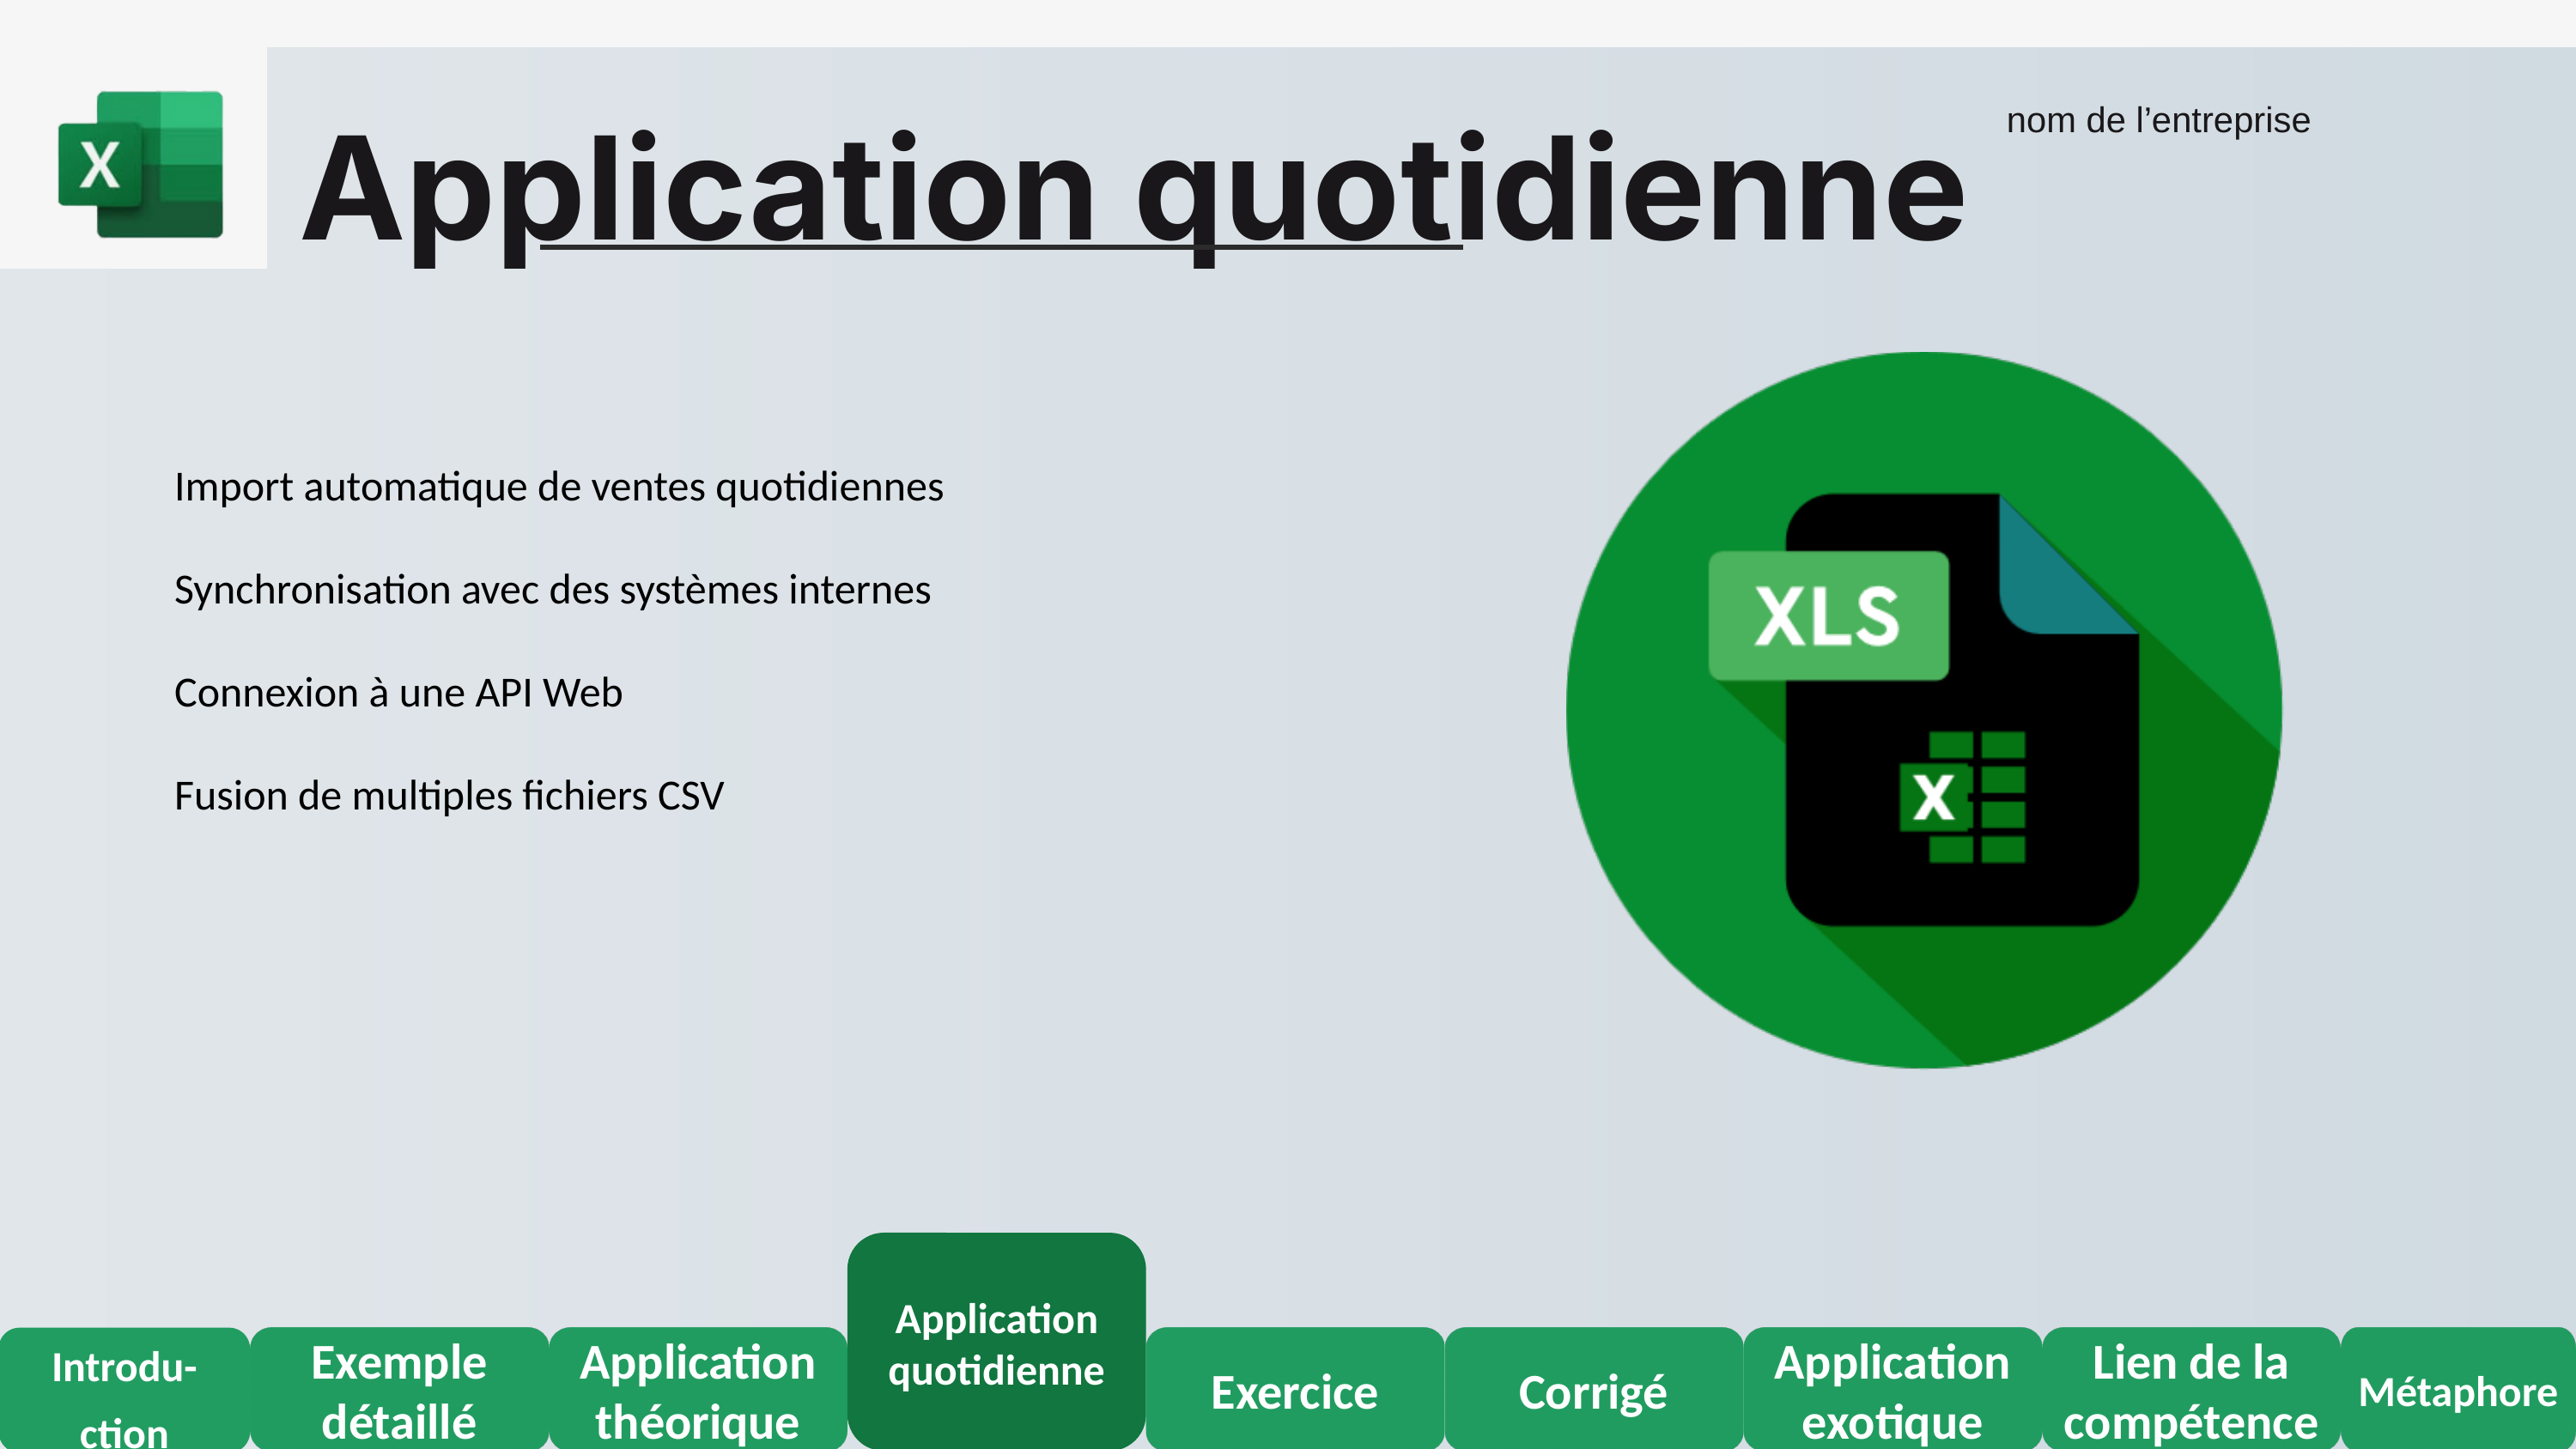

Application quotidienne
nom de l’entreprise

Import automatique de ventes quotidiennes

Synchronisation avec des systèmes internes

Connexion à une API Web

Fusion de multiples fichiers CSV
Application quotidienne
Introdu-
ction
Exemple détaillé
Application théorique
Exercice
Corrigé
Application exotique
Lien de la compétence
Métaphore